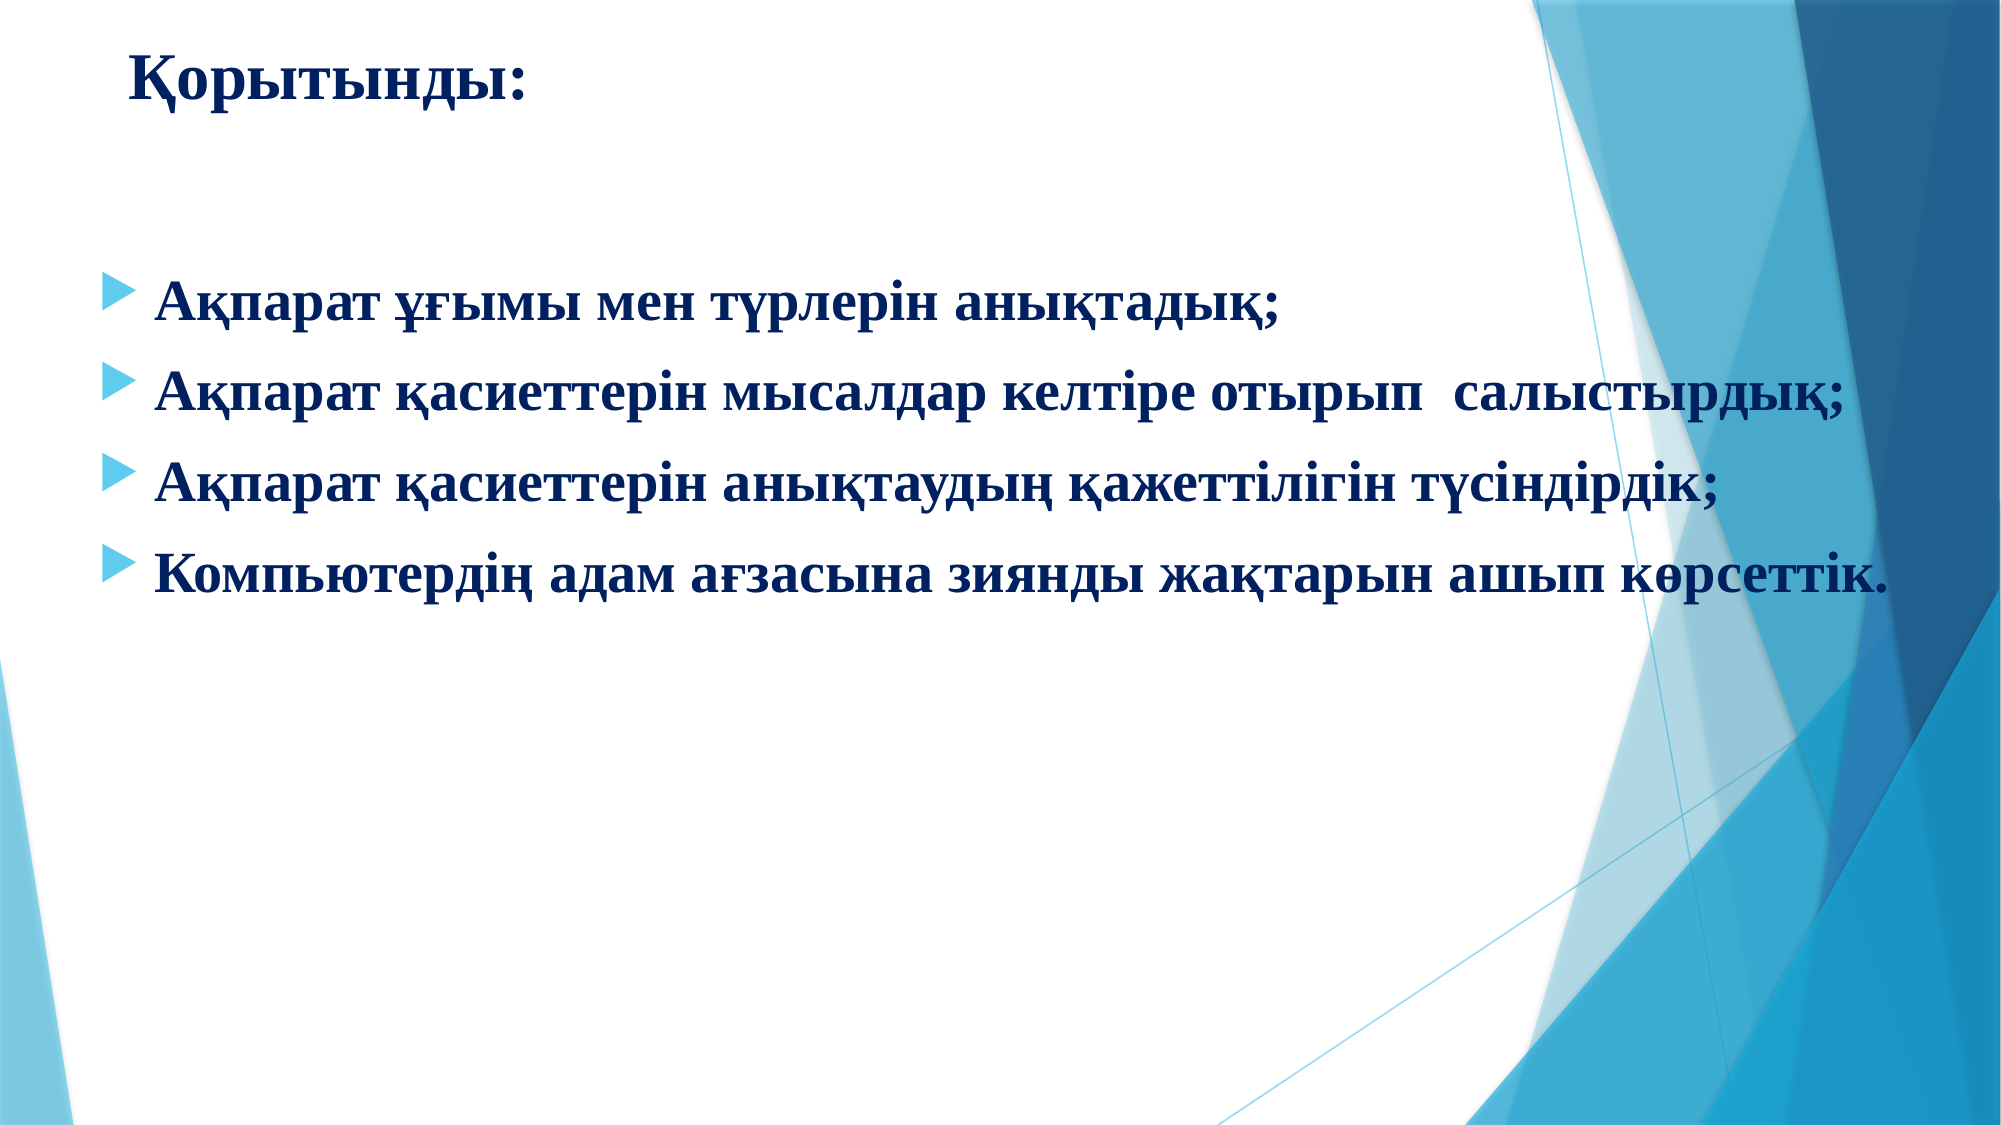

Қорытынды:
Ақпарат ұғымы мен түрлерін анықтадық;
Ақпарат қасиеттерін мысалдар келтіре отырып  салыстырдық;
Ақпарат қасиеттерін анықтаудың қажеттілігін түсіндірдік;
Компьютердің адам ағзасына зиянды жақтарын ашып көрсеттік.